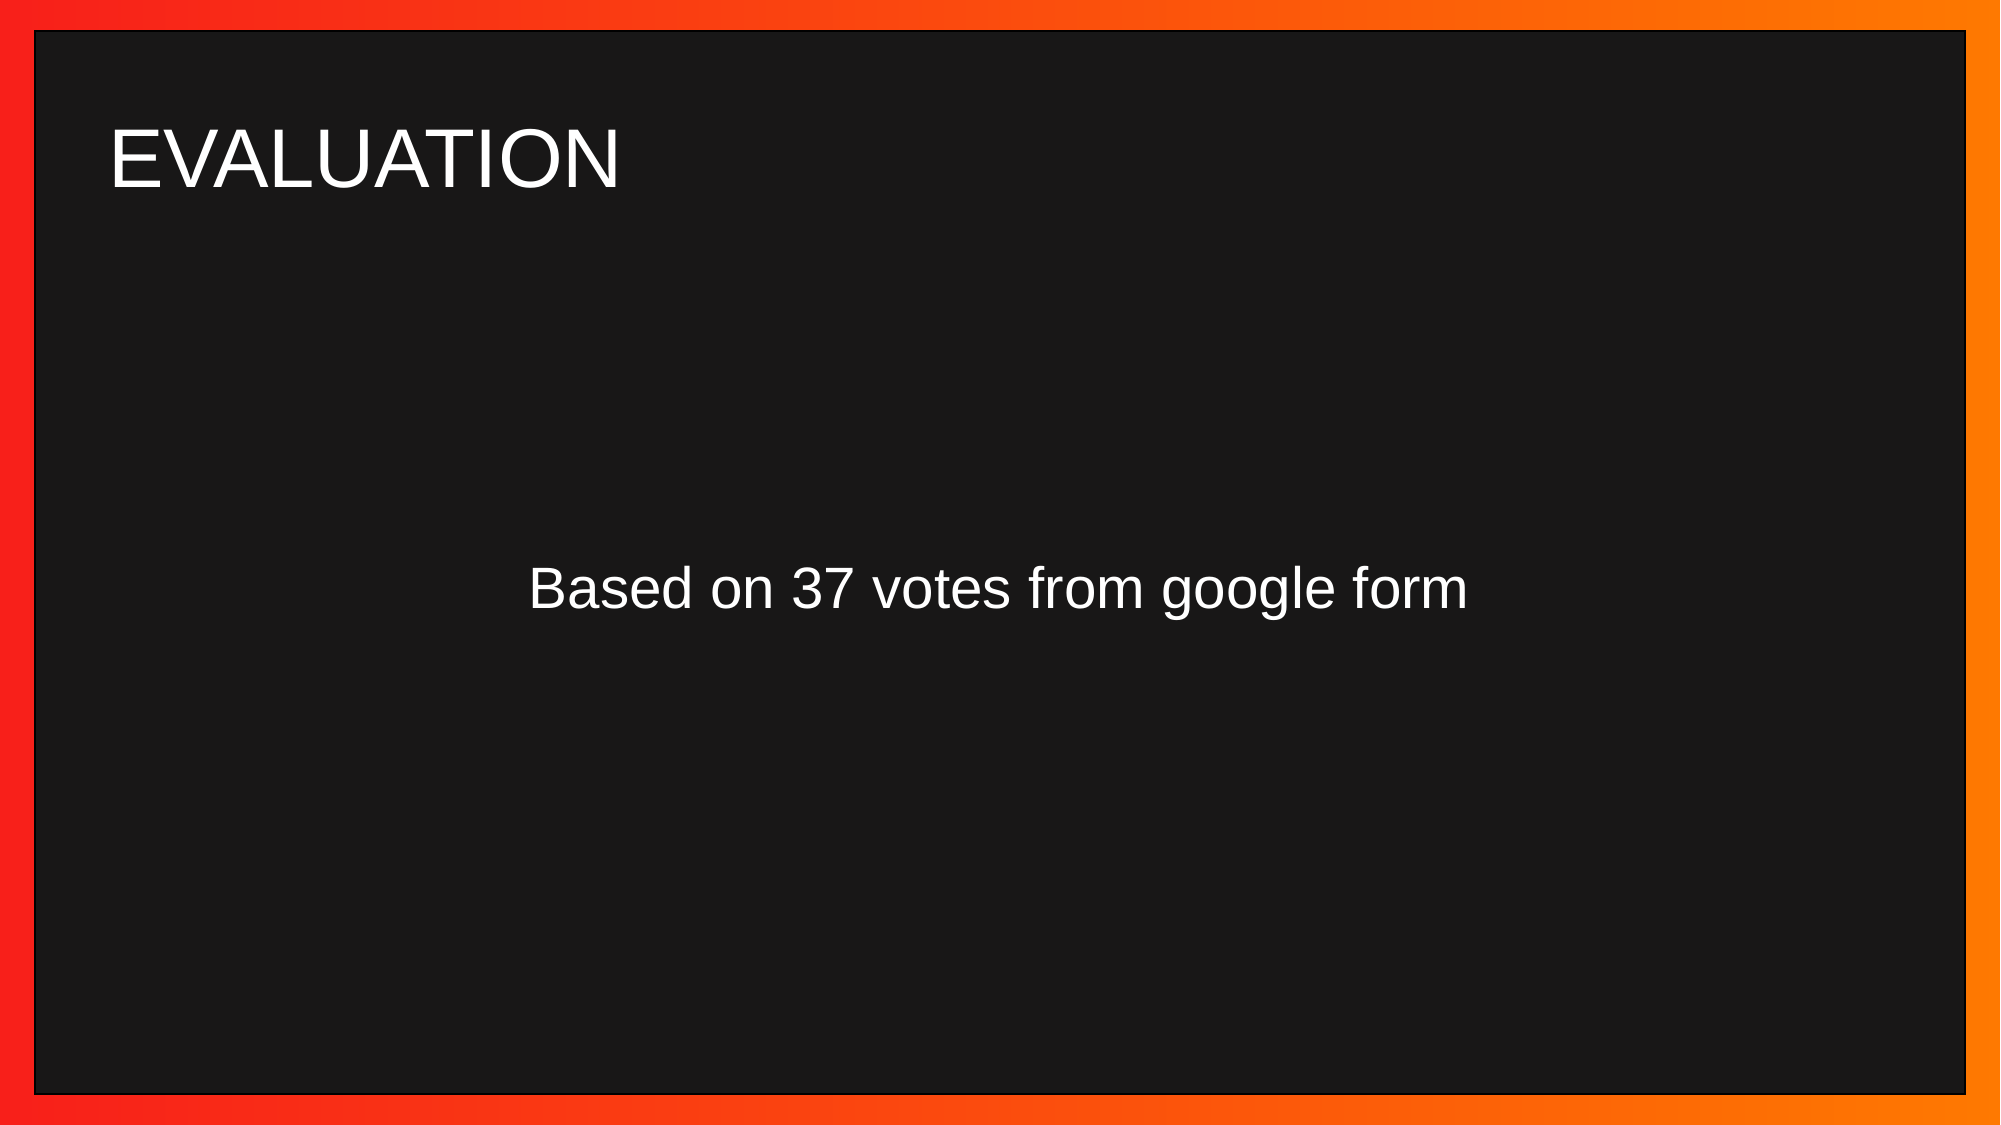

EVALUATION
Based on 37 votes from google form